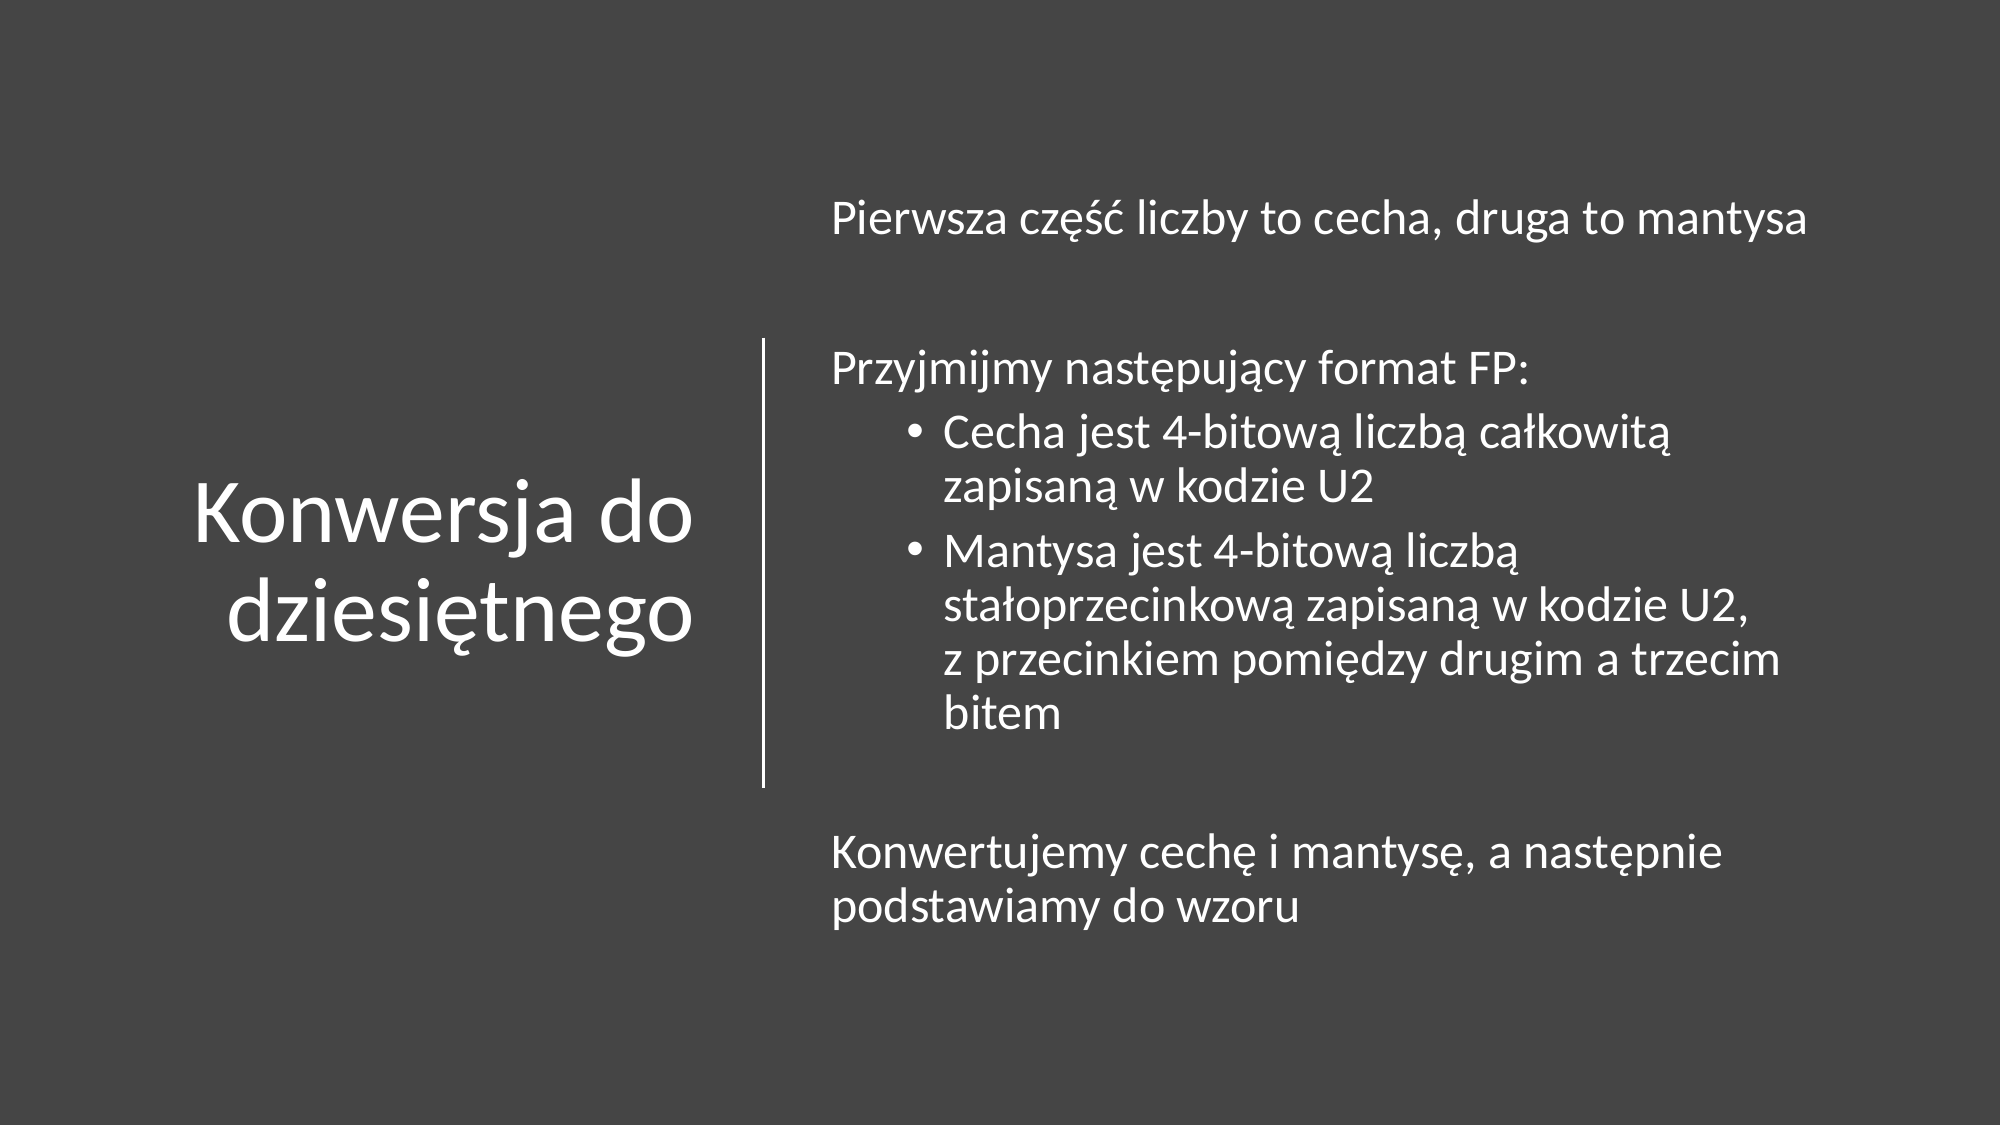

# Konwersja do dziesiętnego
Pierwsza część liczby to cecha, druga to mantysa

Przyjmijmy następujący format FP:
Cecha jest 4-bitową liczbą całkowitą zapisaną w kodzie U2
Mantysa jest 4-bitową liczbą stałoprzecinkową zapisaną w kodzie U2,
z przecinkiem pomiędzy drugim a trzecim bitem

Konwertujemy cechę i mantysę, a następnie podstawiamy do wzoru